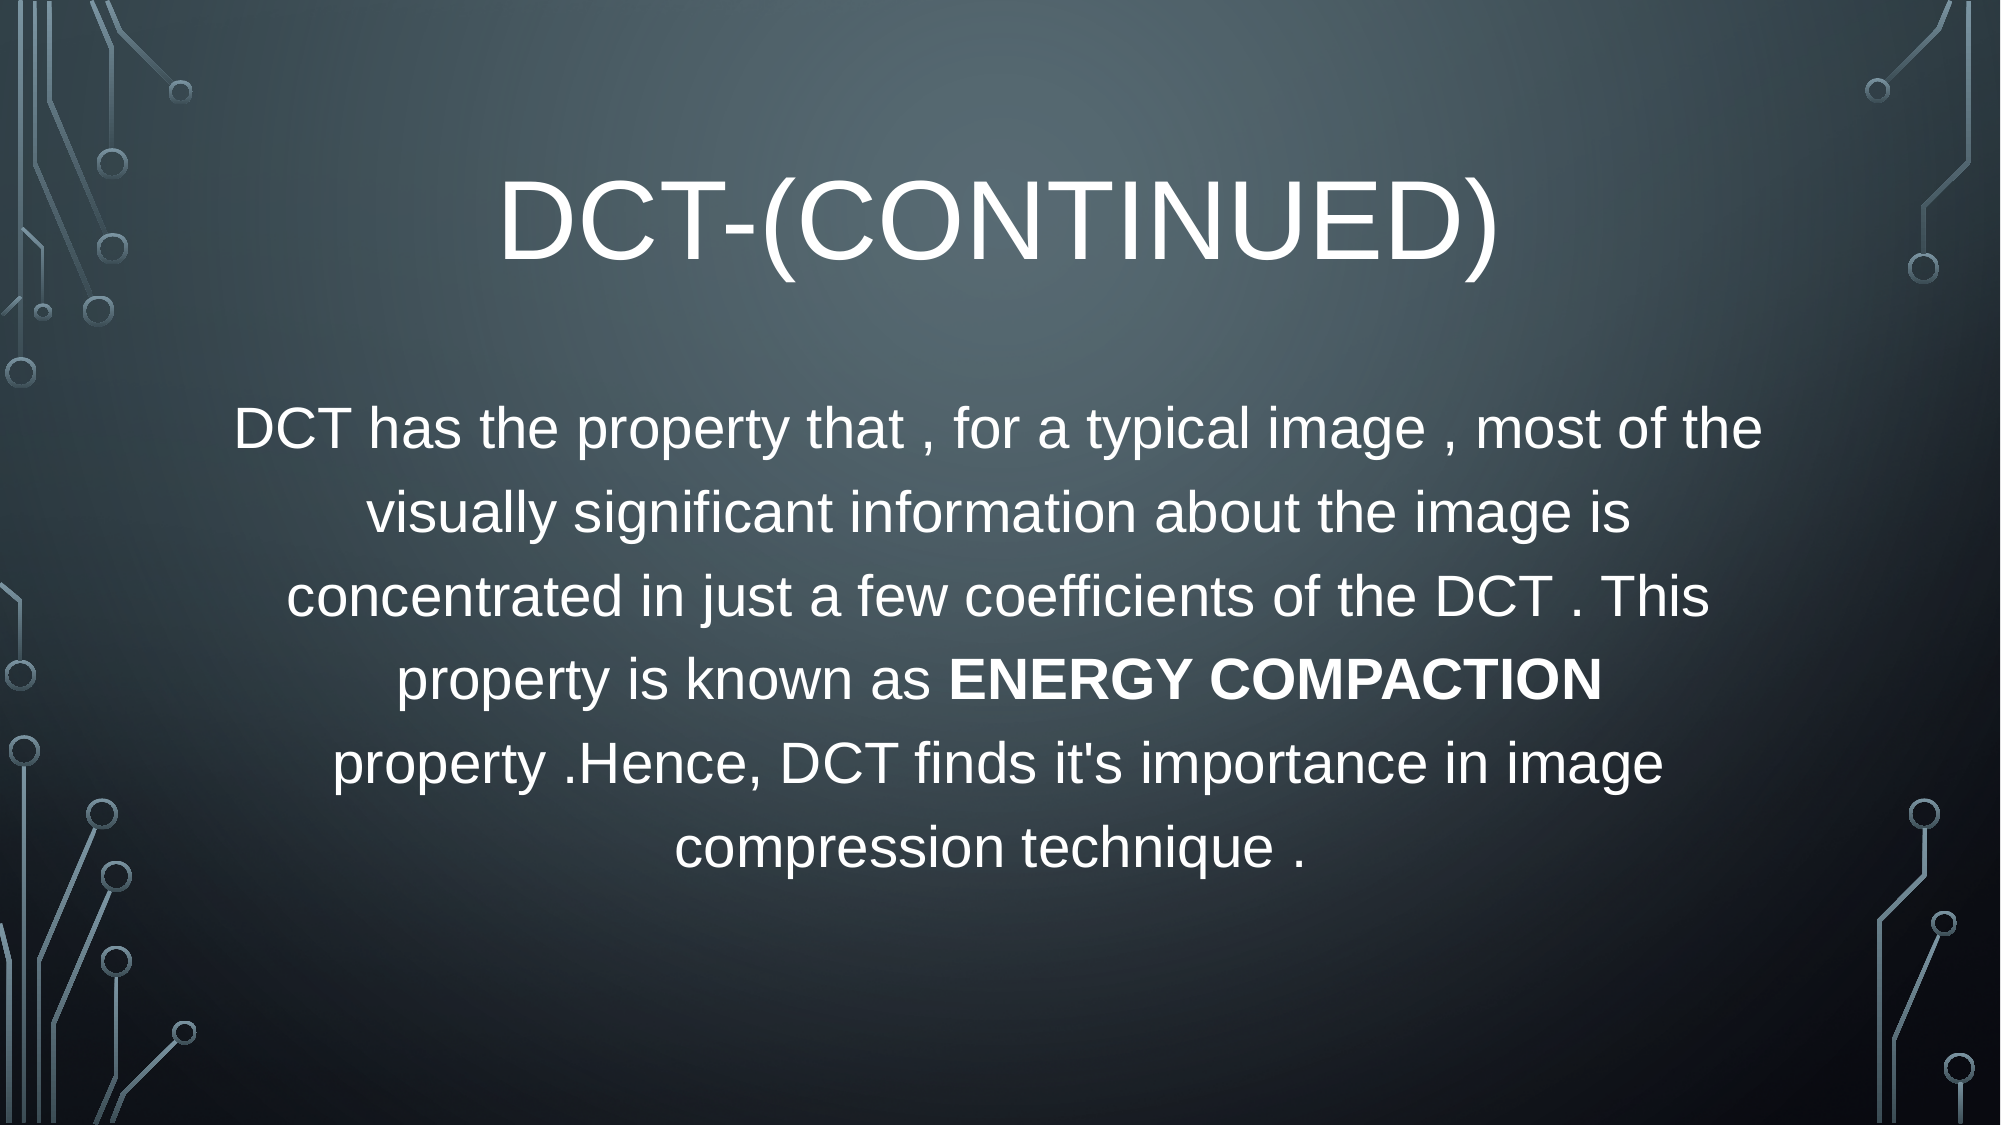

# DCT-(continued)
DCT has the property that , for a typical image , most of the visually significant information about the image is concentrated in just a few coefficients of the DCT . This property is known as ENERGY COMPACTION property .Hence, DCT finds it's importance in image compression technique .